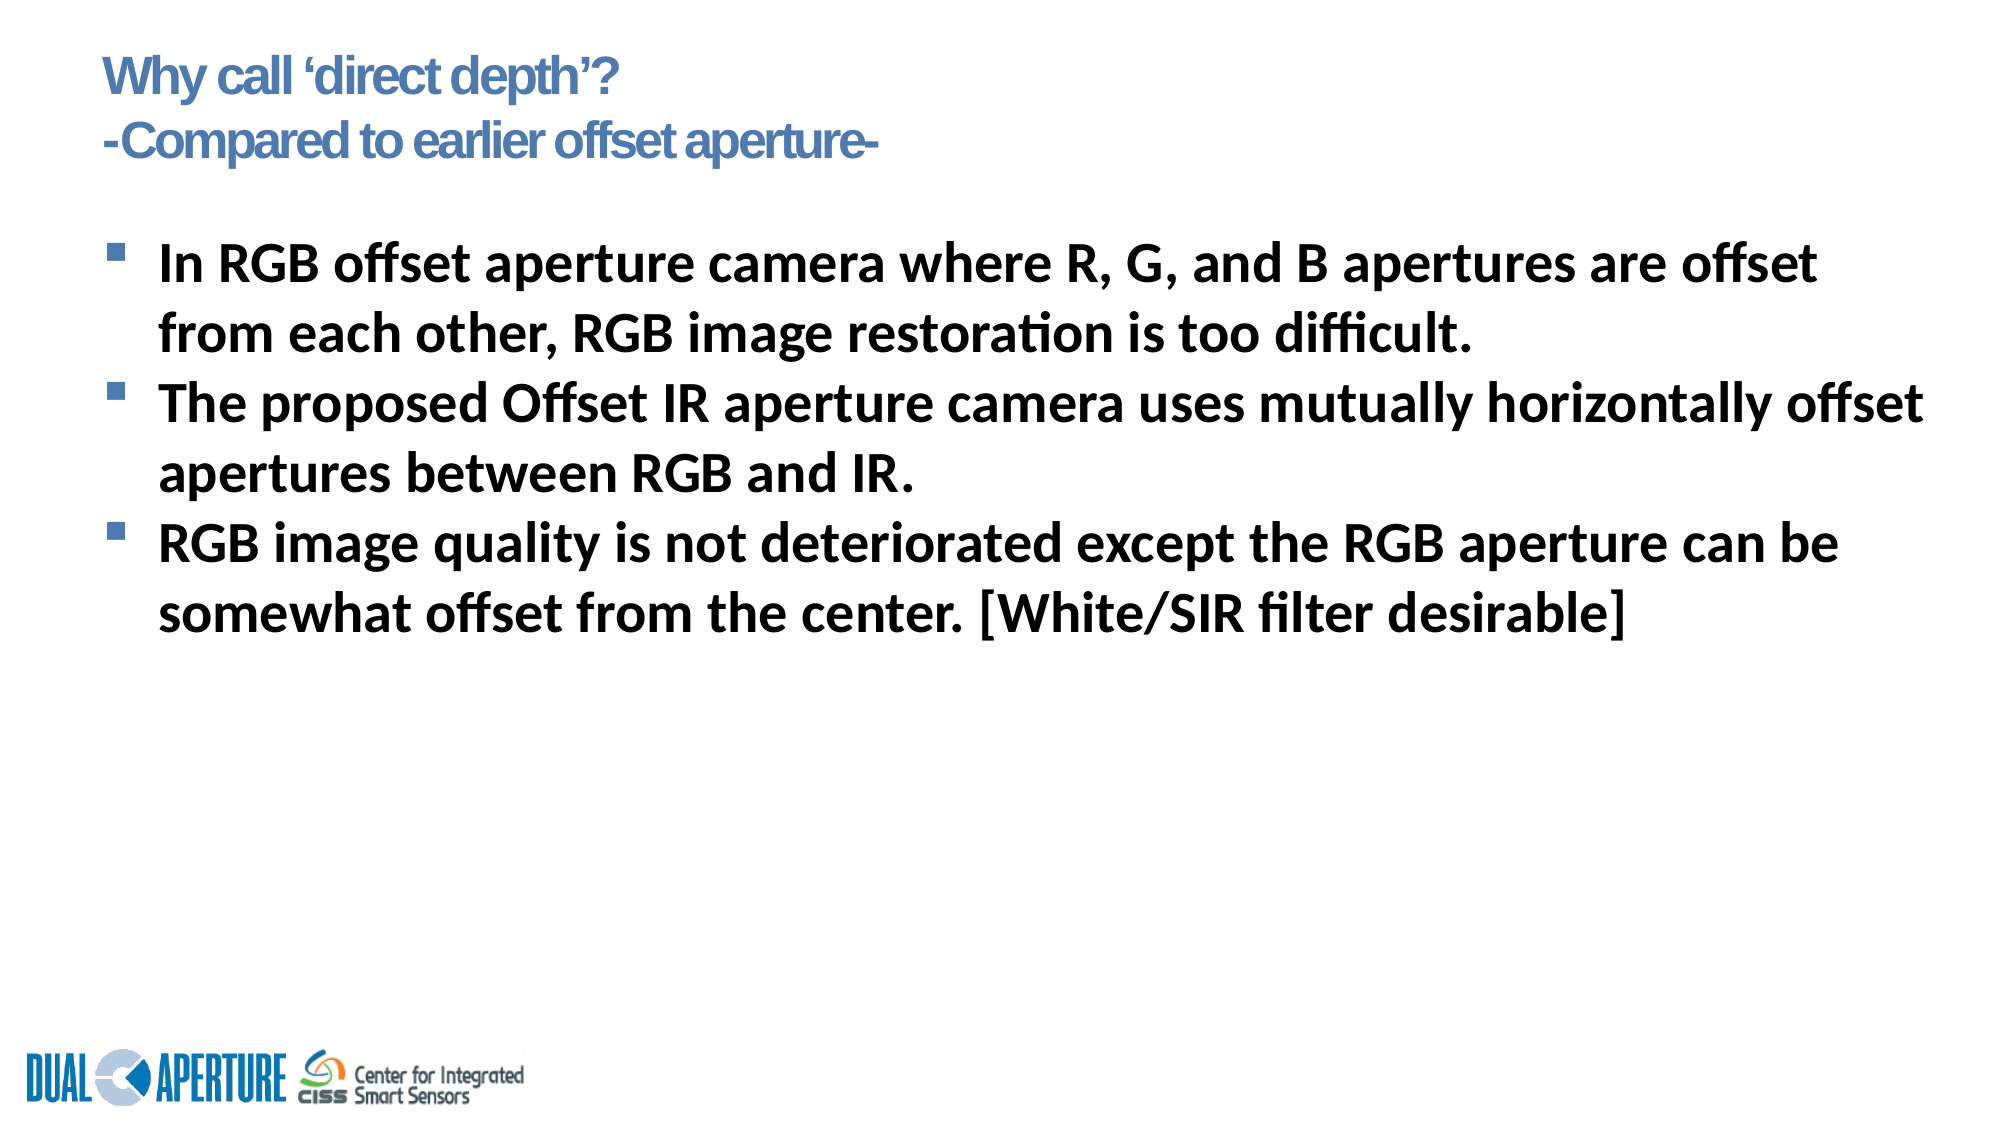

# Why call ‘direct depth’? -Compared to earlier offset aperture-
In RGB offset aperture camera where R, G, and B apertures are offset from each other, RGB image restoration is too difficult.
The proposed Offset IR aperture camera uses mutually horizontally offset apertures between RGB and IR.
RGB image quality is not deteriorated except the RGB aperture can be somewhat offset from the center. [White/SIR filter desirable]